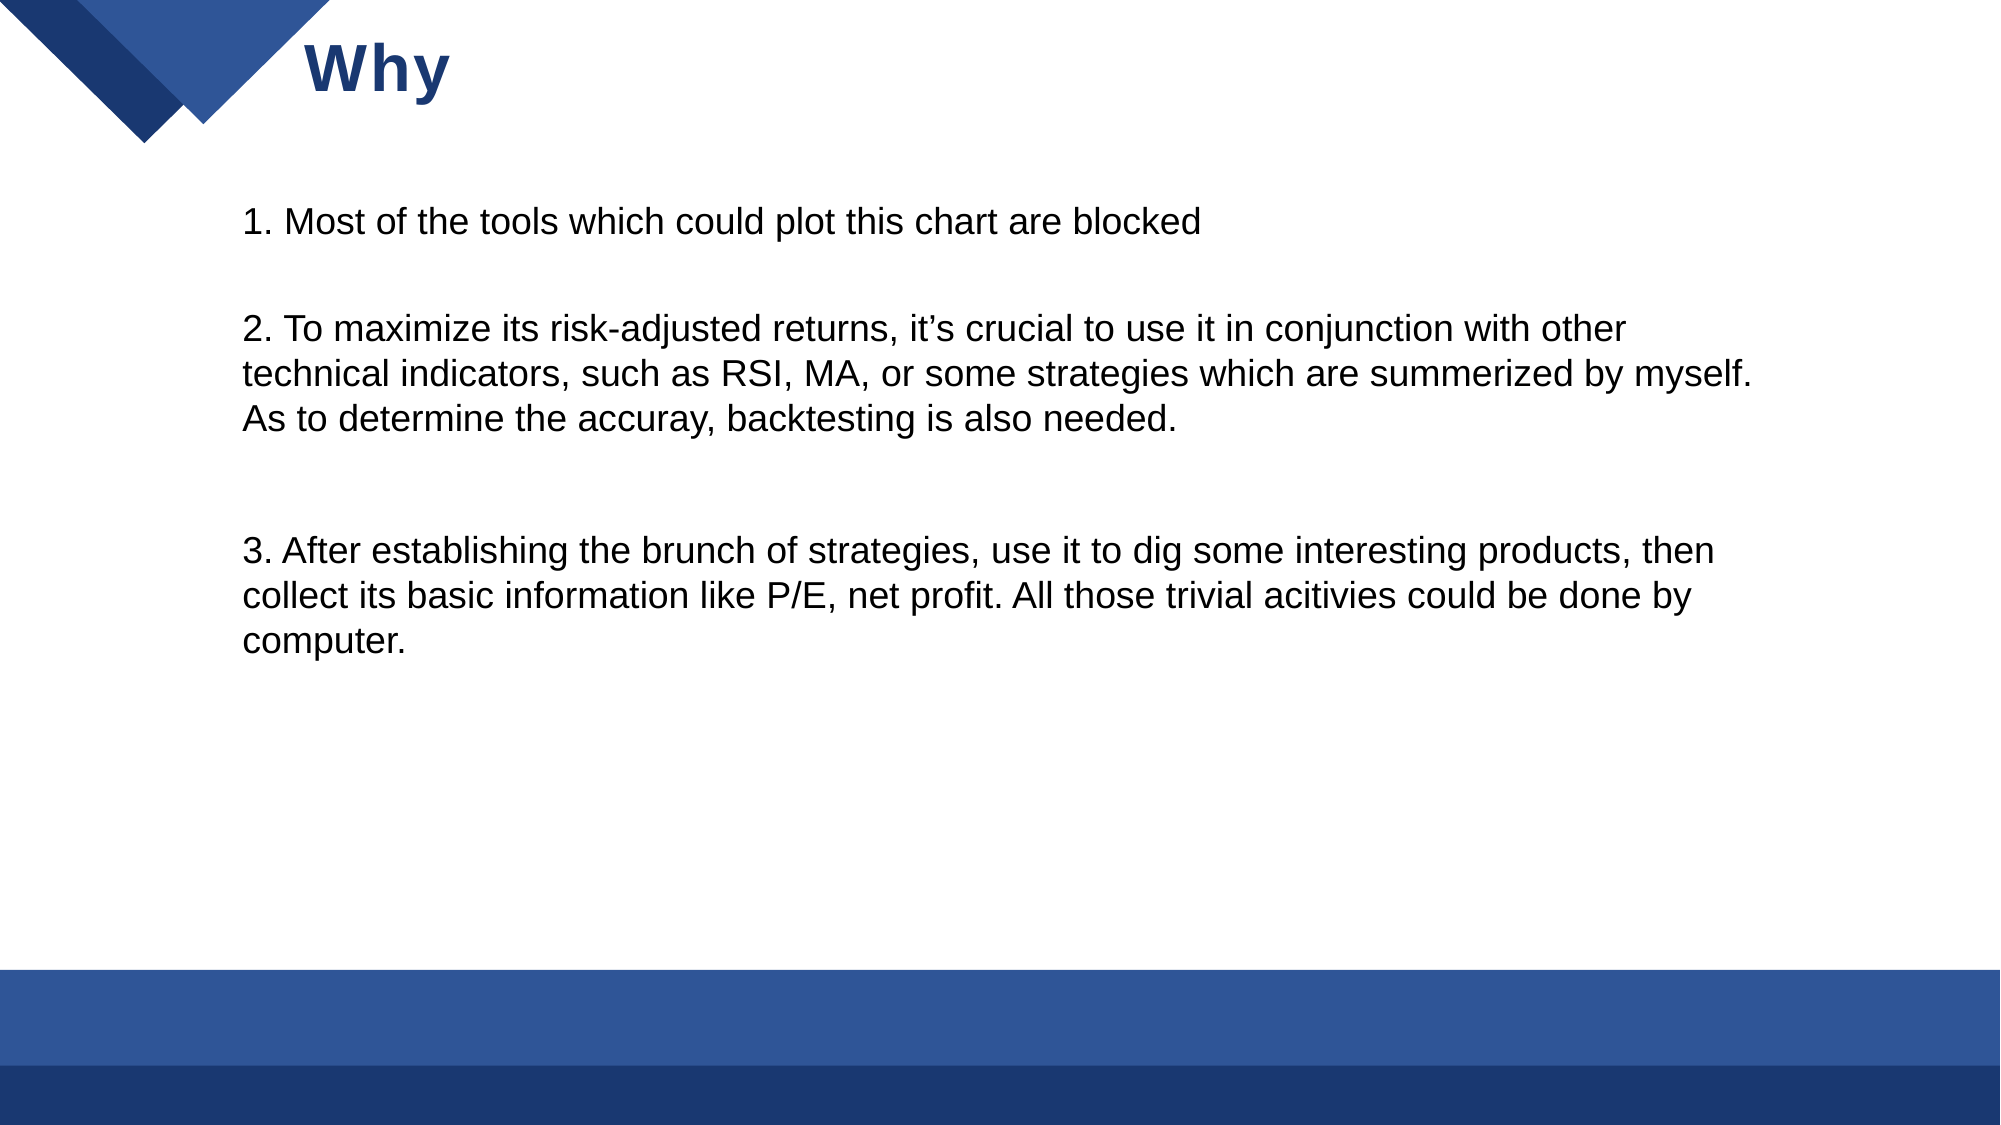

Why
1. Most of the tools which could plot this chart are blocked
2. To maximize its risk-adjusted returns, it’s crucial to use it in conjunction with other
technical indicators, such as RSI, MA, or some strategies which are summerized by myself. As to determine the accuray, backtesting is also needed.
3. After establishing the brunch of strategies, use it to dig some interesting products, then collect its basic information like P/E, net profit. All those trivial acitivies could be done by computer.